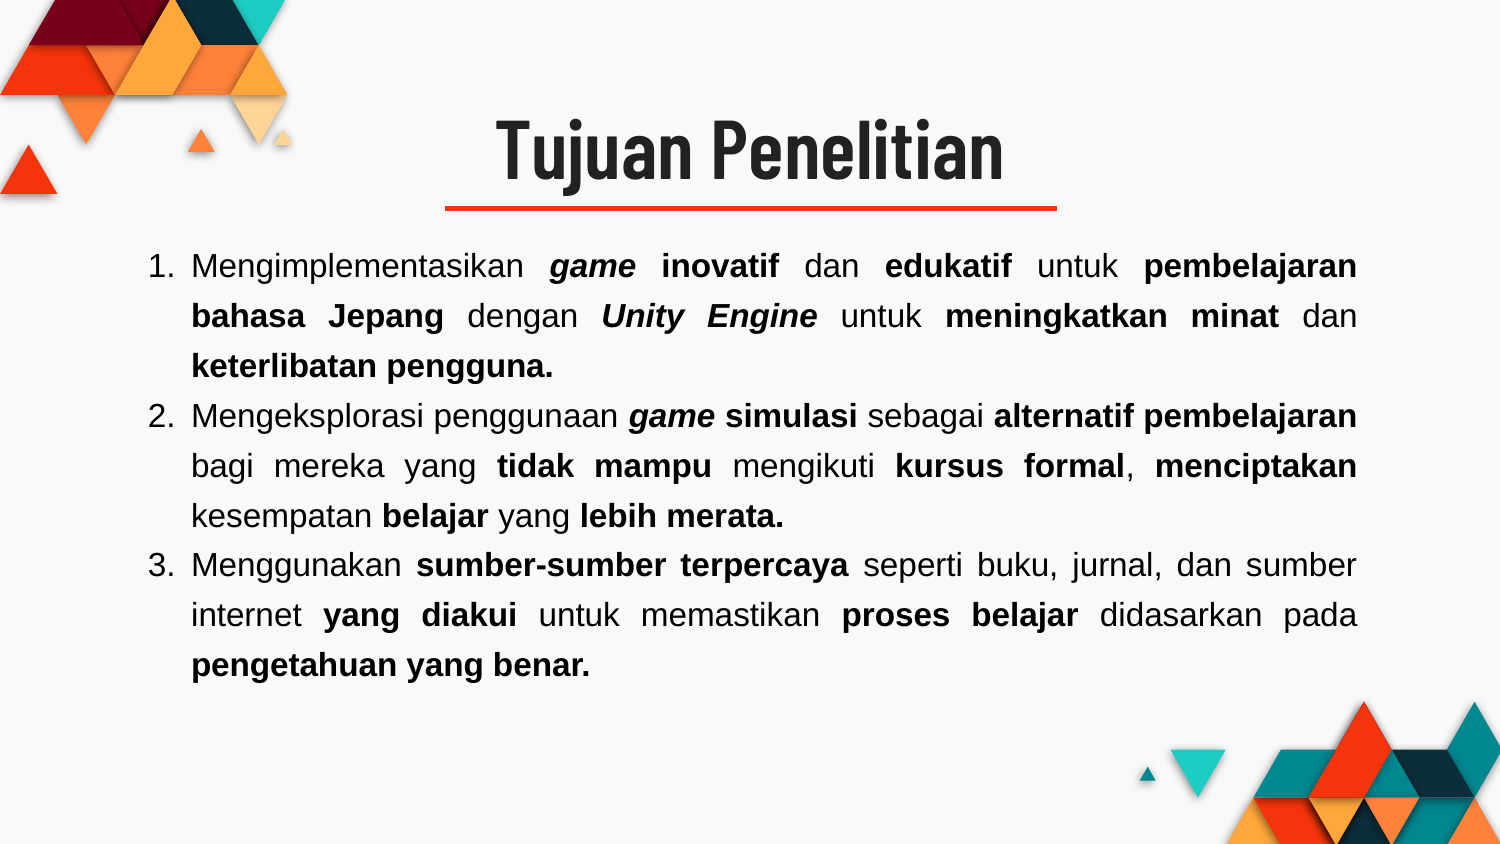

# Tujuan Penelitian
Mengimplementasikan game inovatif dan edukatif untuk pembelajaran bahasa Jepang dengan Unity Engine untuk meningkatkan minat dan keterlibatan pengguna.
Mengeksplorasi penggunaan game simulasi sebagai alternatif pembelajaran bagi mereka yang tidak mampu mengikuti kursus formal, menciptakan kesempatan belajar yang lebih merata.
Menggunakan sumber-sumber terpercaya seperti buku, jurnal, dan sumber internet yang diakui untuk memastikan proses belajar didasarkan pada pengetahuan yang benar.